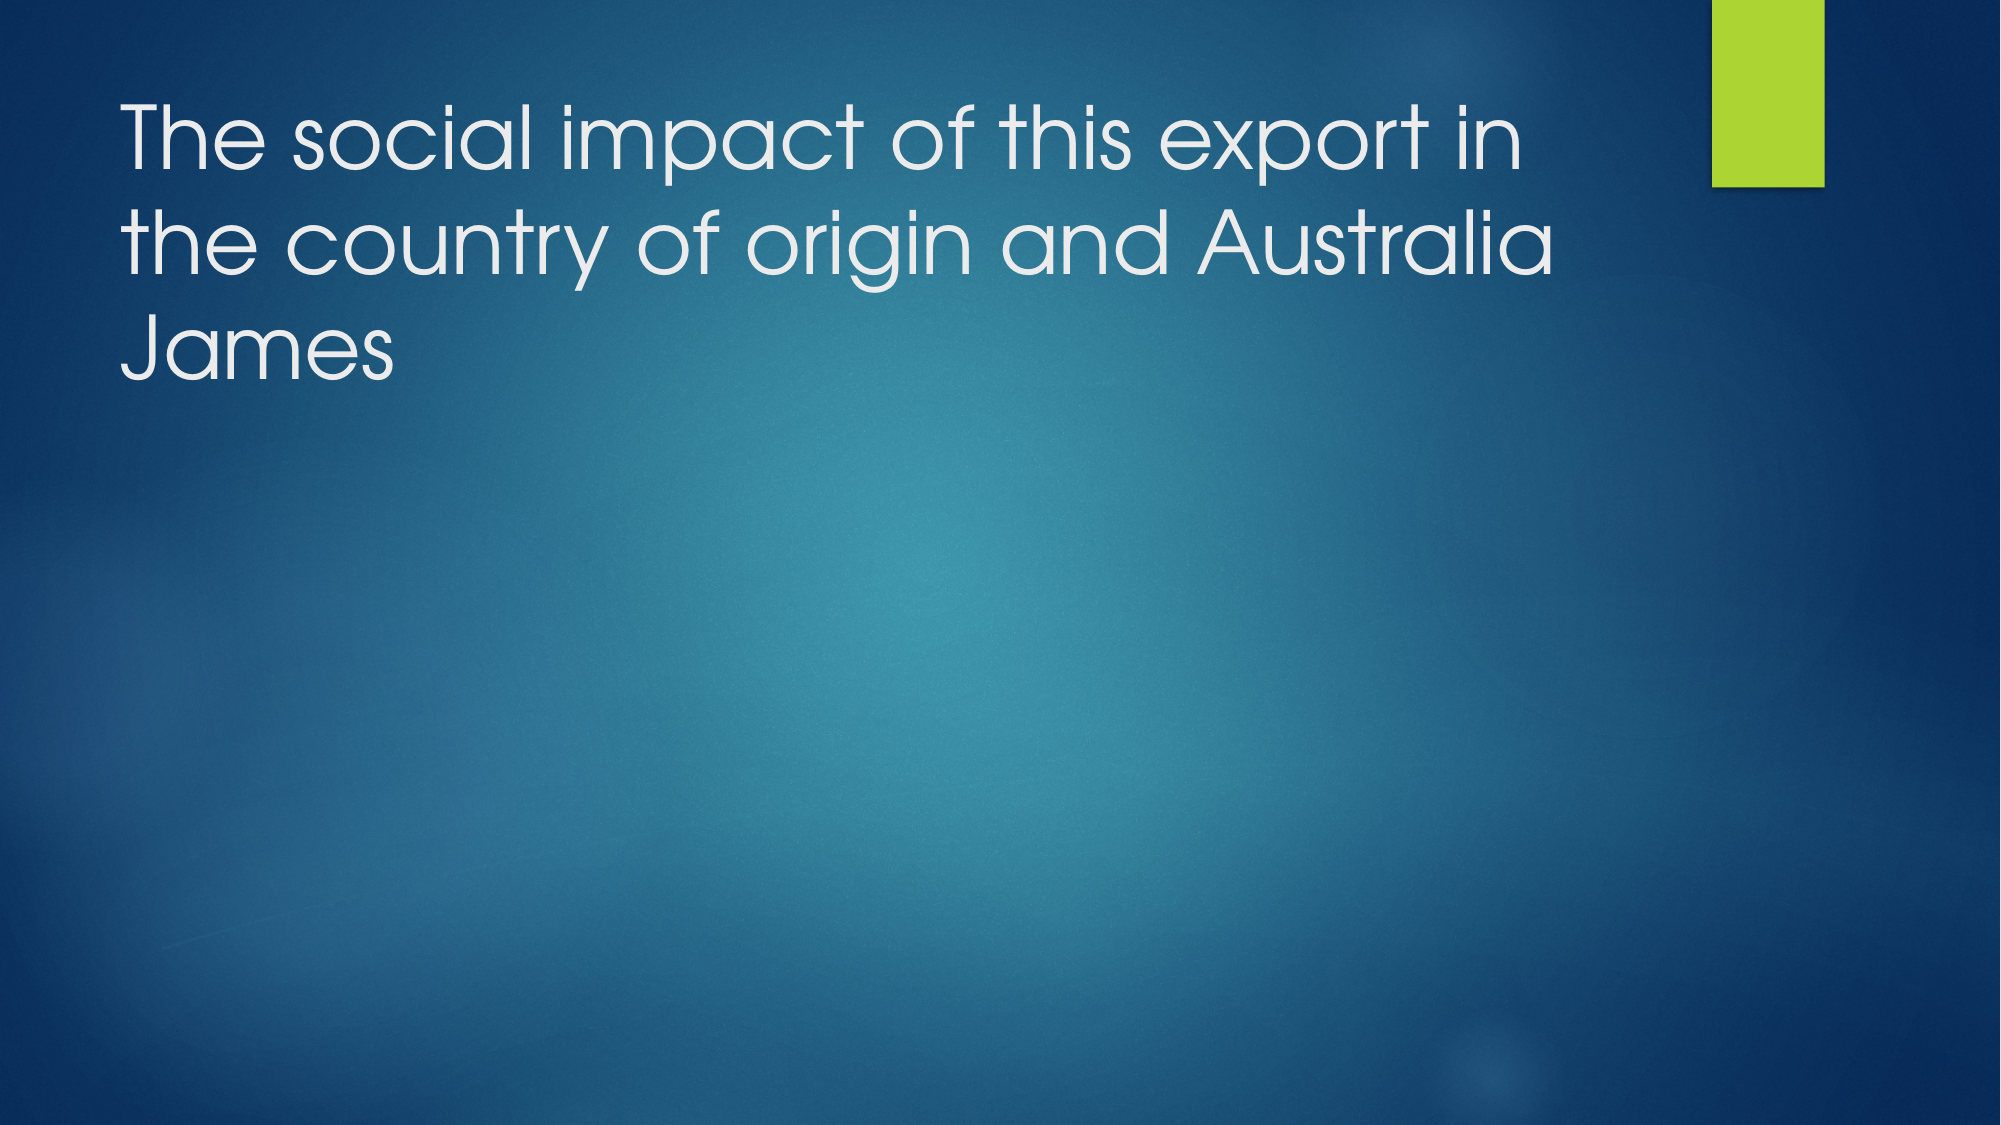

The social impact of this export in the country of origin and Australia James